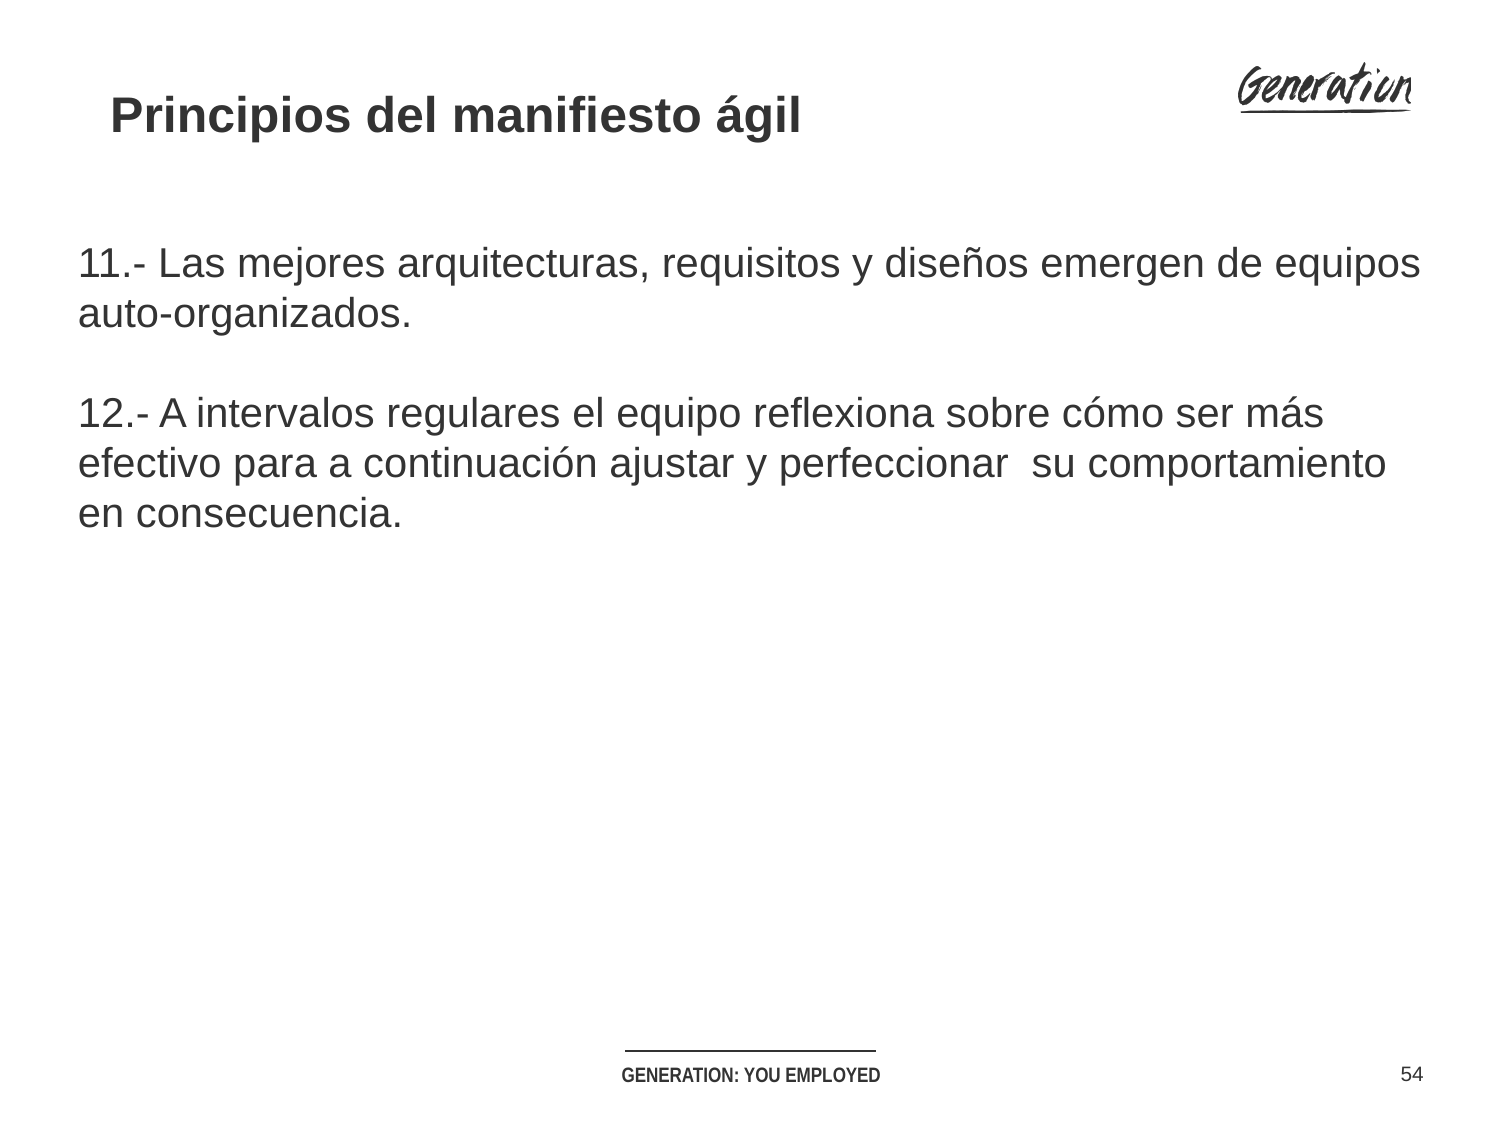

Principios del manifiesto ágil
11.- Las mejores arquitecturas, requisitos y diseños emergen de equipos auto-organizados.

12.- A intervalos regulares el equipo reflexiona sobre cómo ser más efectivo para a continuación ajustar y perfeccionar  su comportamiento en consecuencia.